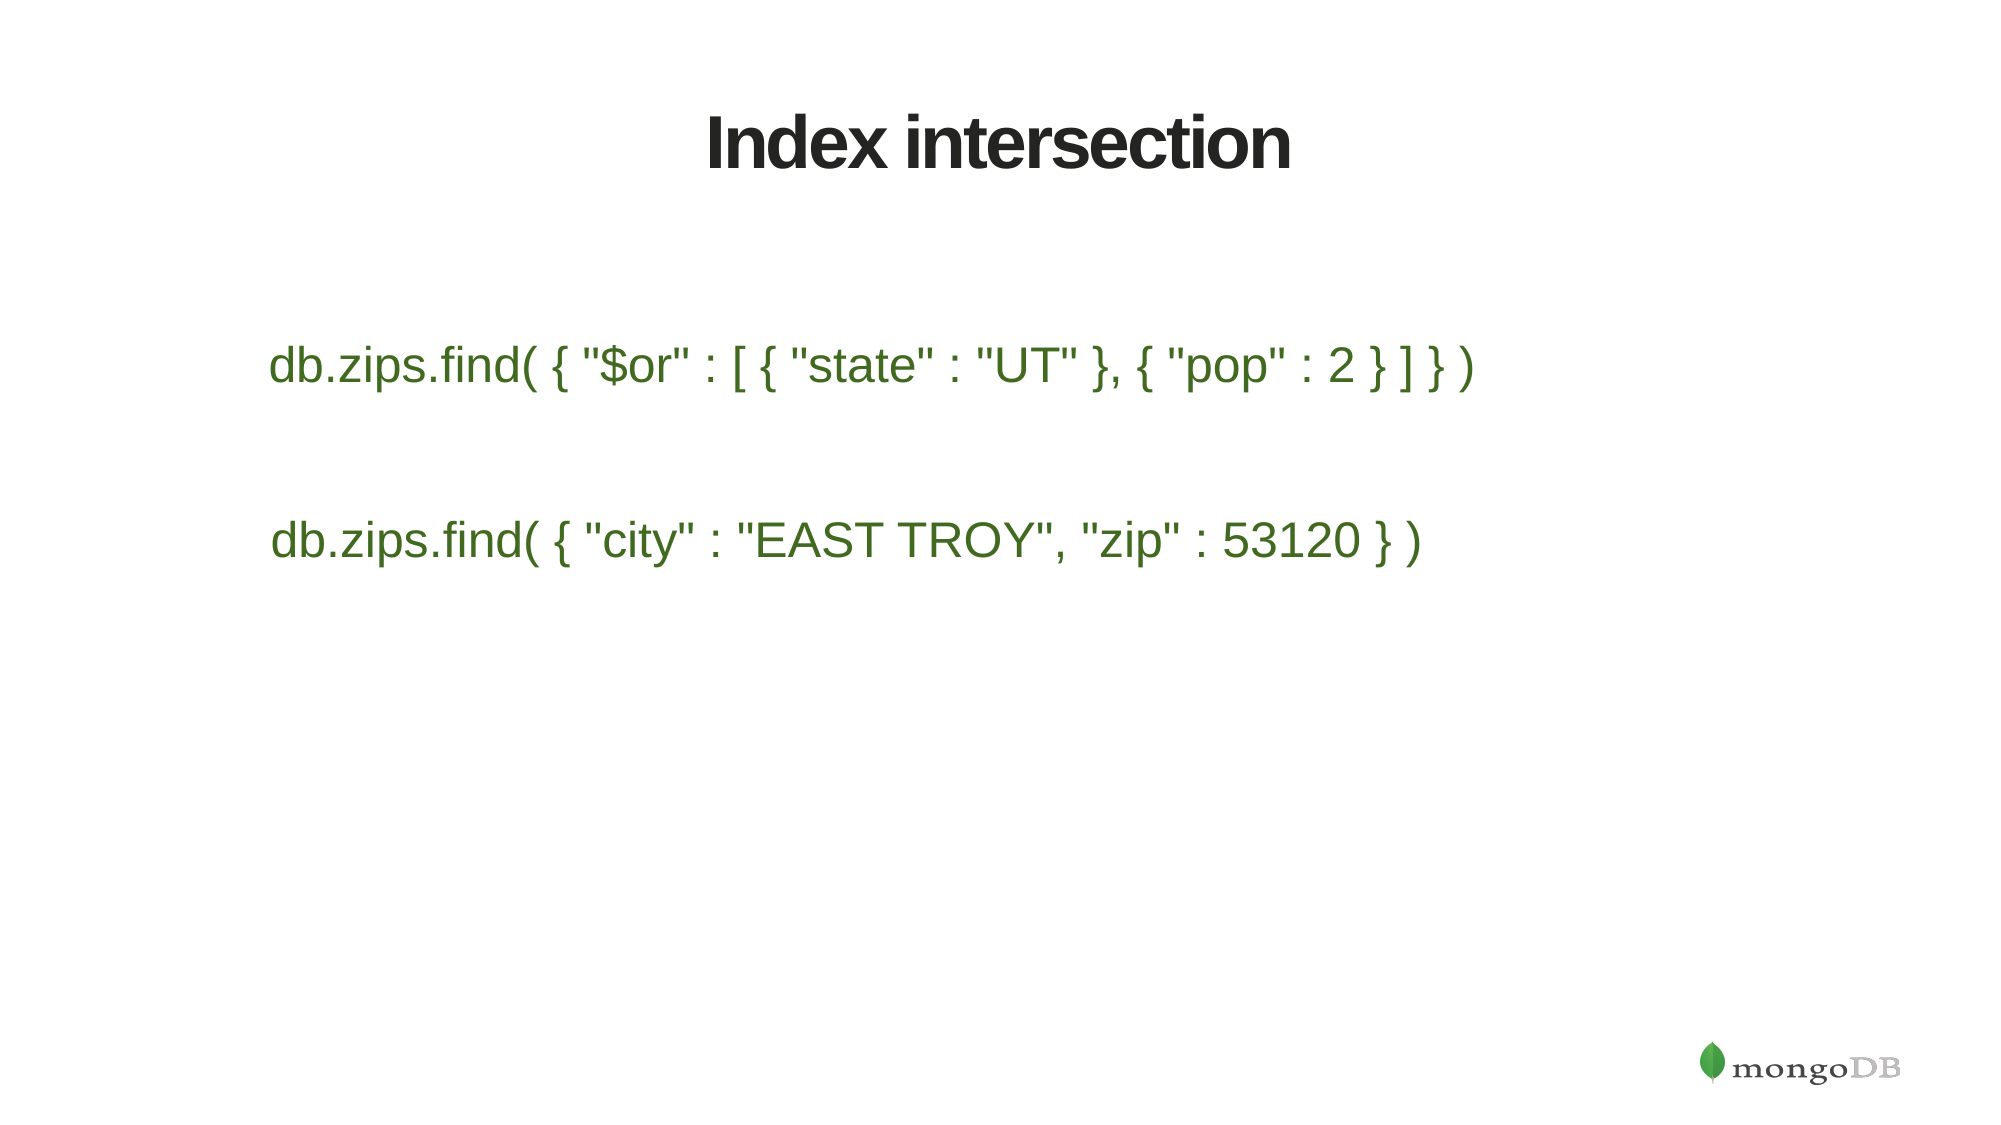

# Index intersection
db.zips.find( { "$or" : [ { "state" : "UT" }, { "pop" : 2 } ] } )
db.zips.find( { "city" : "EAST TROY", "zip" : 53120 } )